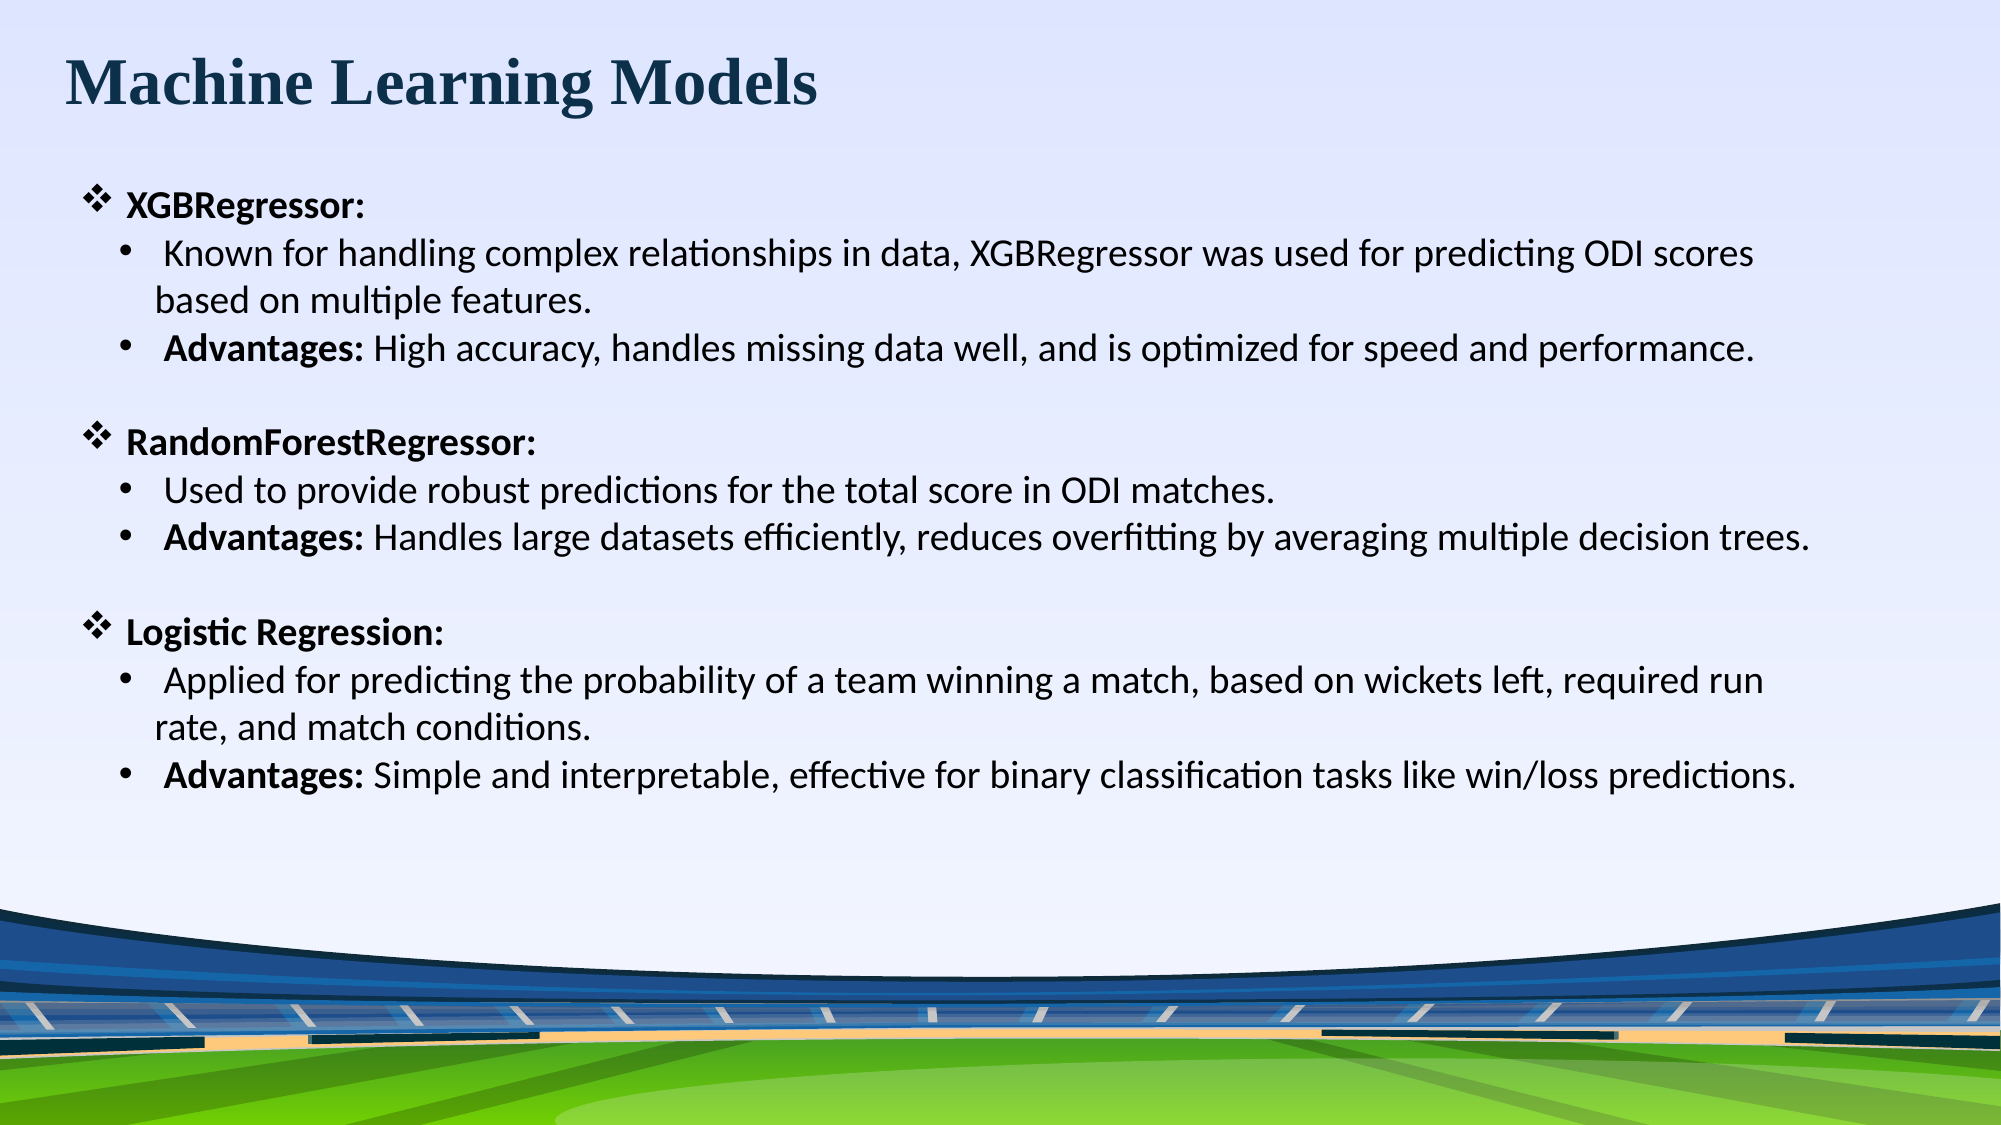

Machine Learning Models
XGBRegressor:
 Known for handling complex relationships in data, XGBRegressor was used for predicting ODI scores based on multiple features.
 Advantages: High accuracy, handles missing data well, and is optimized for speed and performance.

RandomForestRegressor:
 Used to provide robust predictions for the total score in ODI matches.
 Advantages: Handles large datasets efficiently, reduces overfitting by averaging multiple decision trees.

Logistic Regression:
 Applied for predicting the probability of a team winning a match, based on wickets left, required run rate, and match conditions.
 Advantages: Simple and interpretable, effective for binary classification tasks like win/loss predictions.